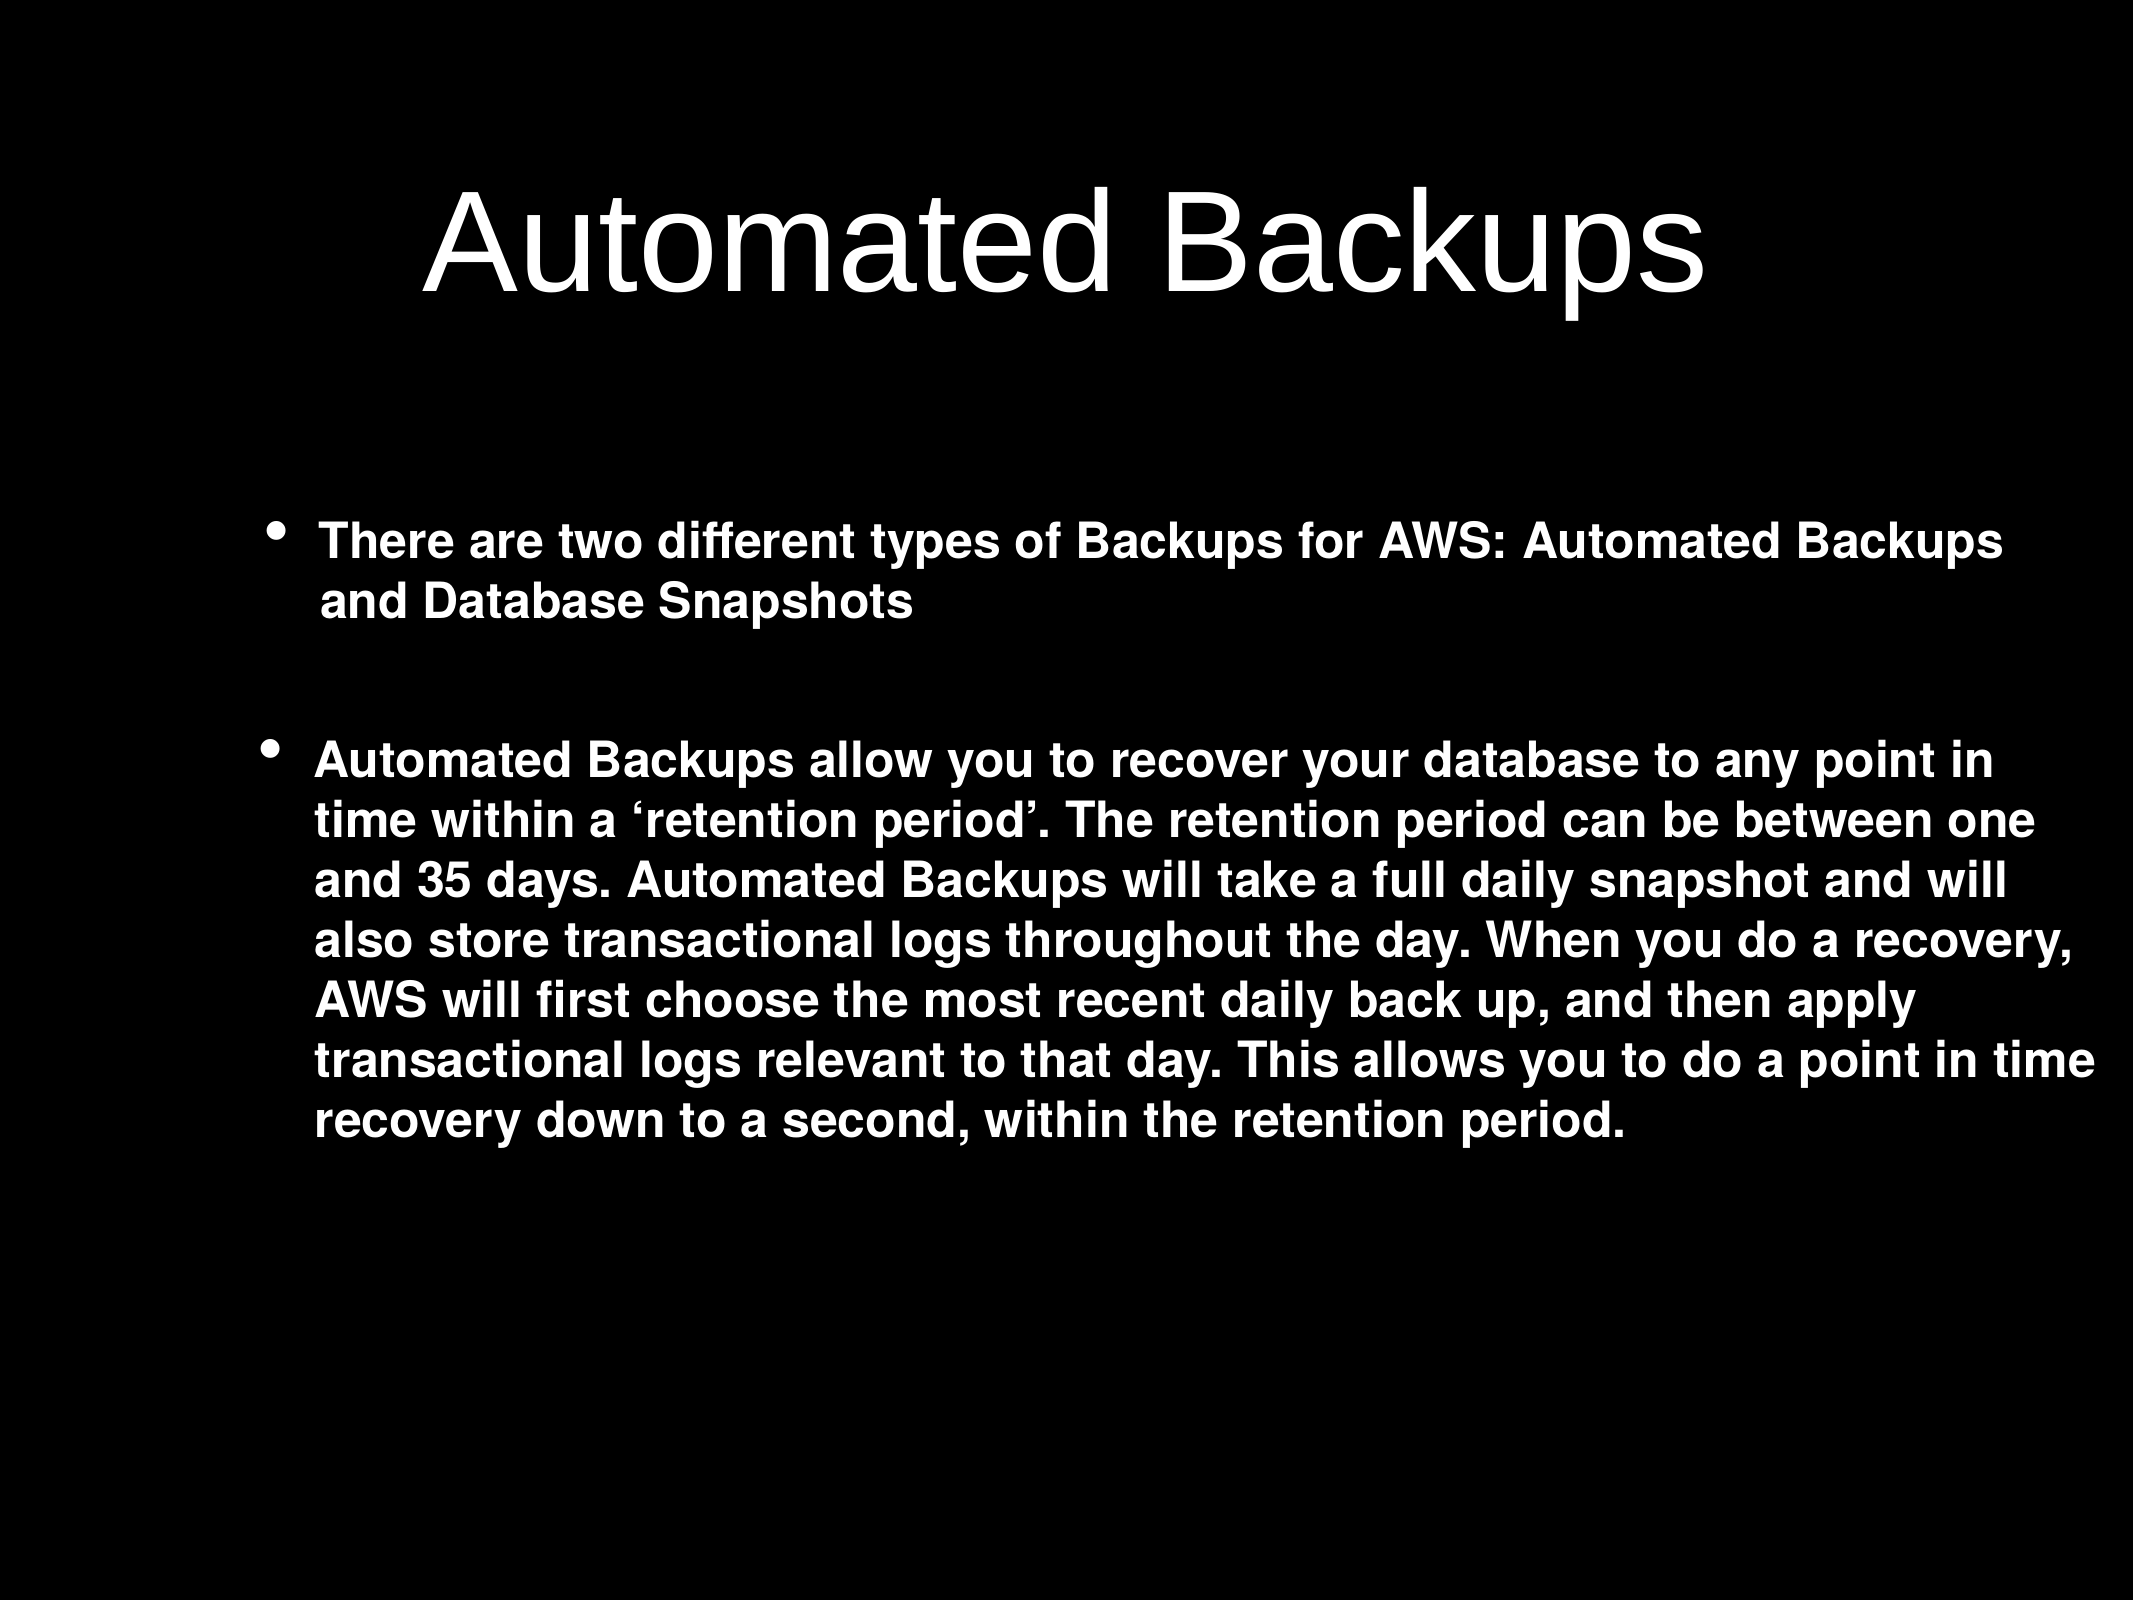

Automated Backups
There are two different types of Backups for AWS: Automated Backups
    and Database Snapshots
Automated Backups allow you to recover your database to any point in
    time within a ‘retention period’. The retention period can be between one
    and 35 days. Automated Backups will take a full daily snapshot and will
    also store transactional logs throughout the day. When you do a recovery,
    AWS will first choose the most recent daily back up, and then apply
    transactional logs relevant to that day. This allows you to do a point in time
    recovery down to a second, within the retention period.